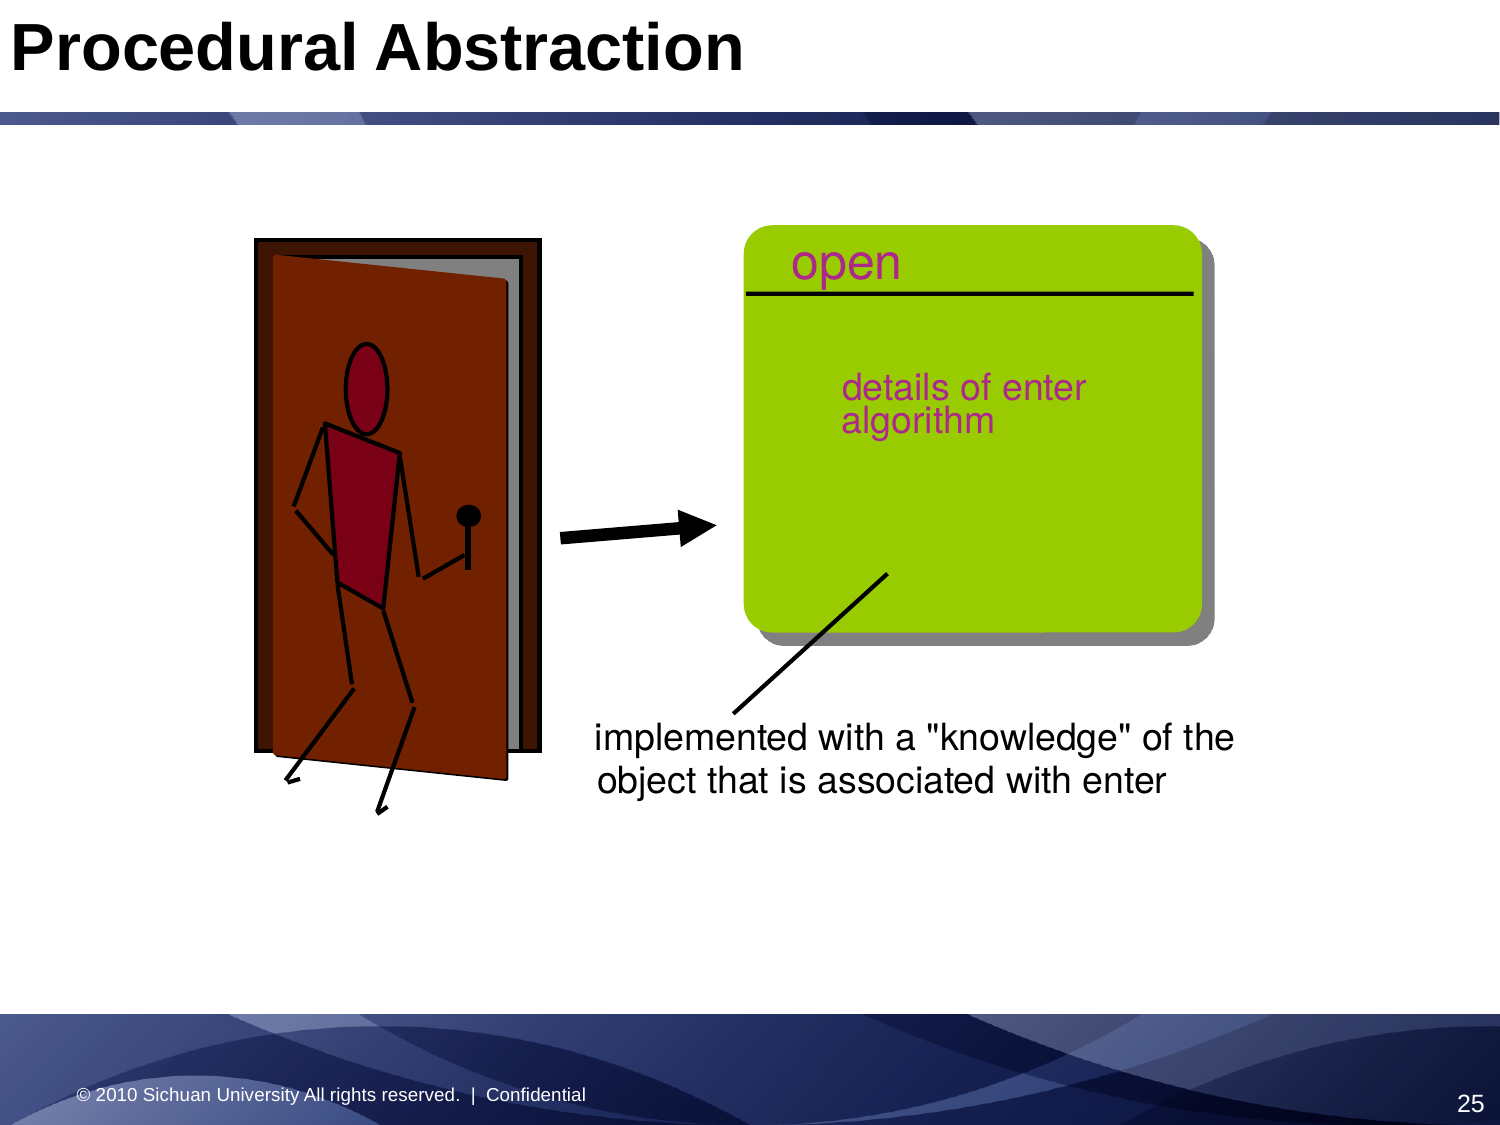

Procedural Abstraction
open

details of enter
algorithm

implemented with a "knowledge" of the

object that is associated with enter

© 2010 Sichuan University All rights reserved.  |  Confidential
25